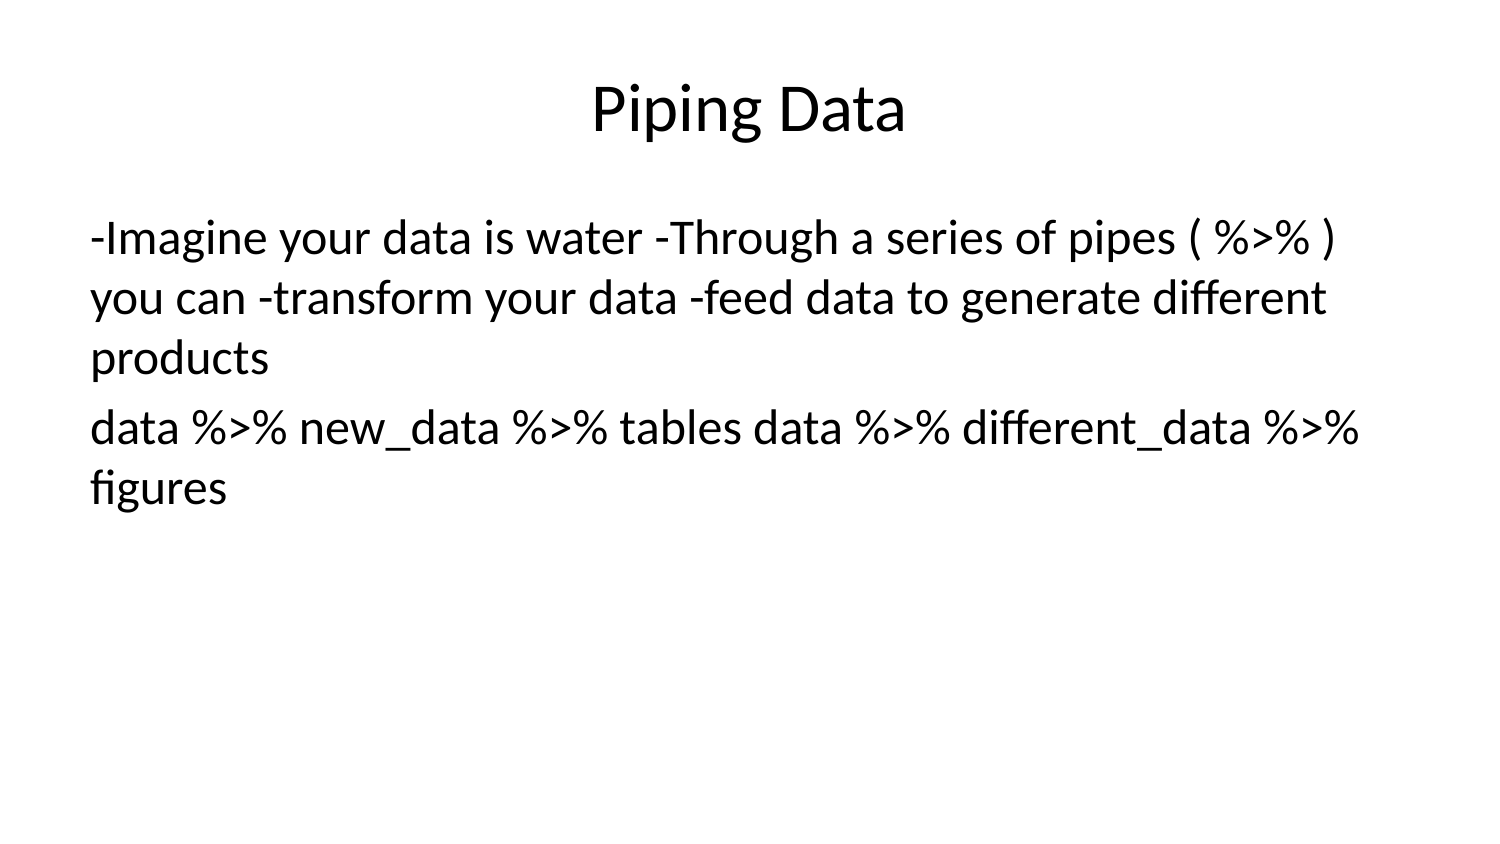

# Piping Data
-Imagine your data is water -Through a series of pipes ( %>% ) you can -transform your data -feed data to generate different products
data %>% new_data %>% tables data %>% different_data %>% figures